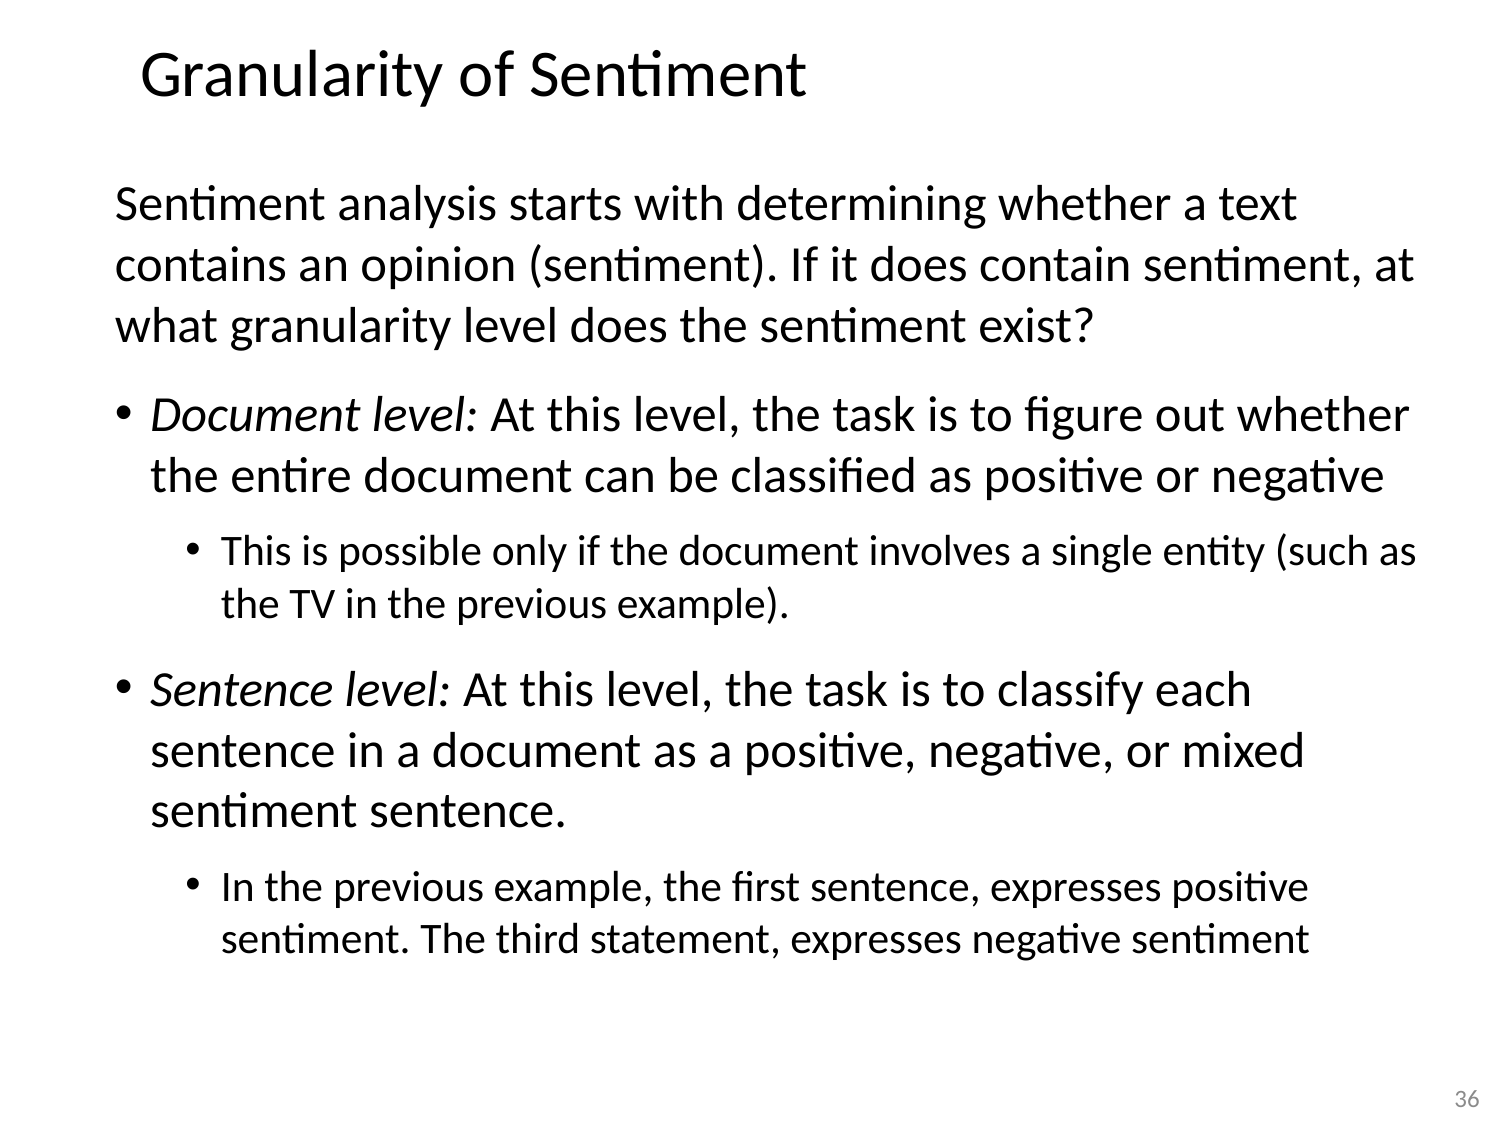

# Granularity of Sentiment
Sentiment analysis starts with determining whether a text contains an opinion (sentiment). If it does contain sentiment, at what granularity level does the sentiment exist?
Document level: At this level, the task is to figure out whether the entire document can be classified as positive or negative
This is possible only if the document involves a single entity (such as the TV in the previous example).
Sentence level: At this level, the task is to classify each sentence in a document as a positive, negative, or mixed sentiment sentence.
In the previous example, the first sentence, expresses positive sentiment. The third statement, expresses negative sentiment
36